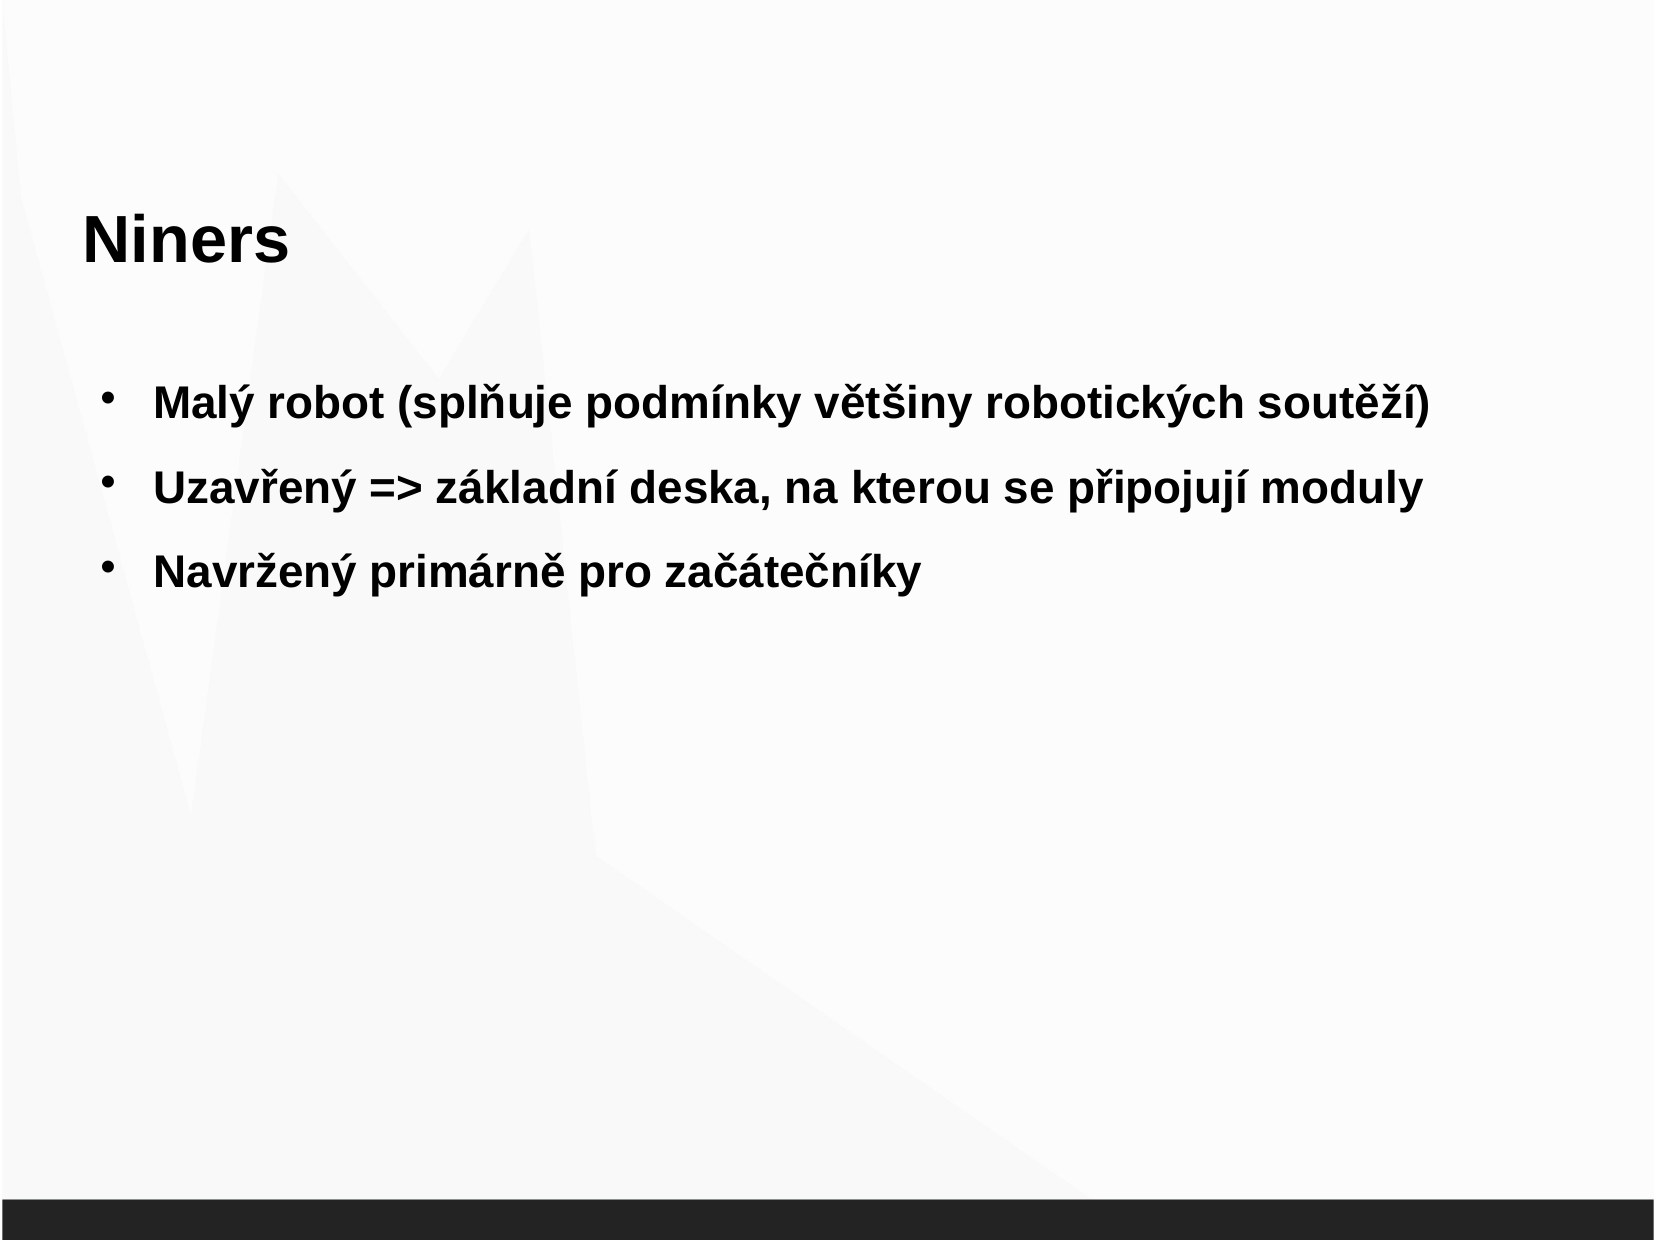

Niners
Malý robot (splňuje podmínky většiny robotických soutěží)
Uzavřený => základní deska, na kterou se připojují moduly
Navržený primárně pro začátečníky